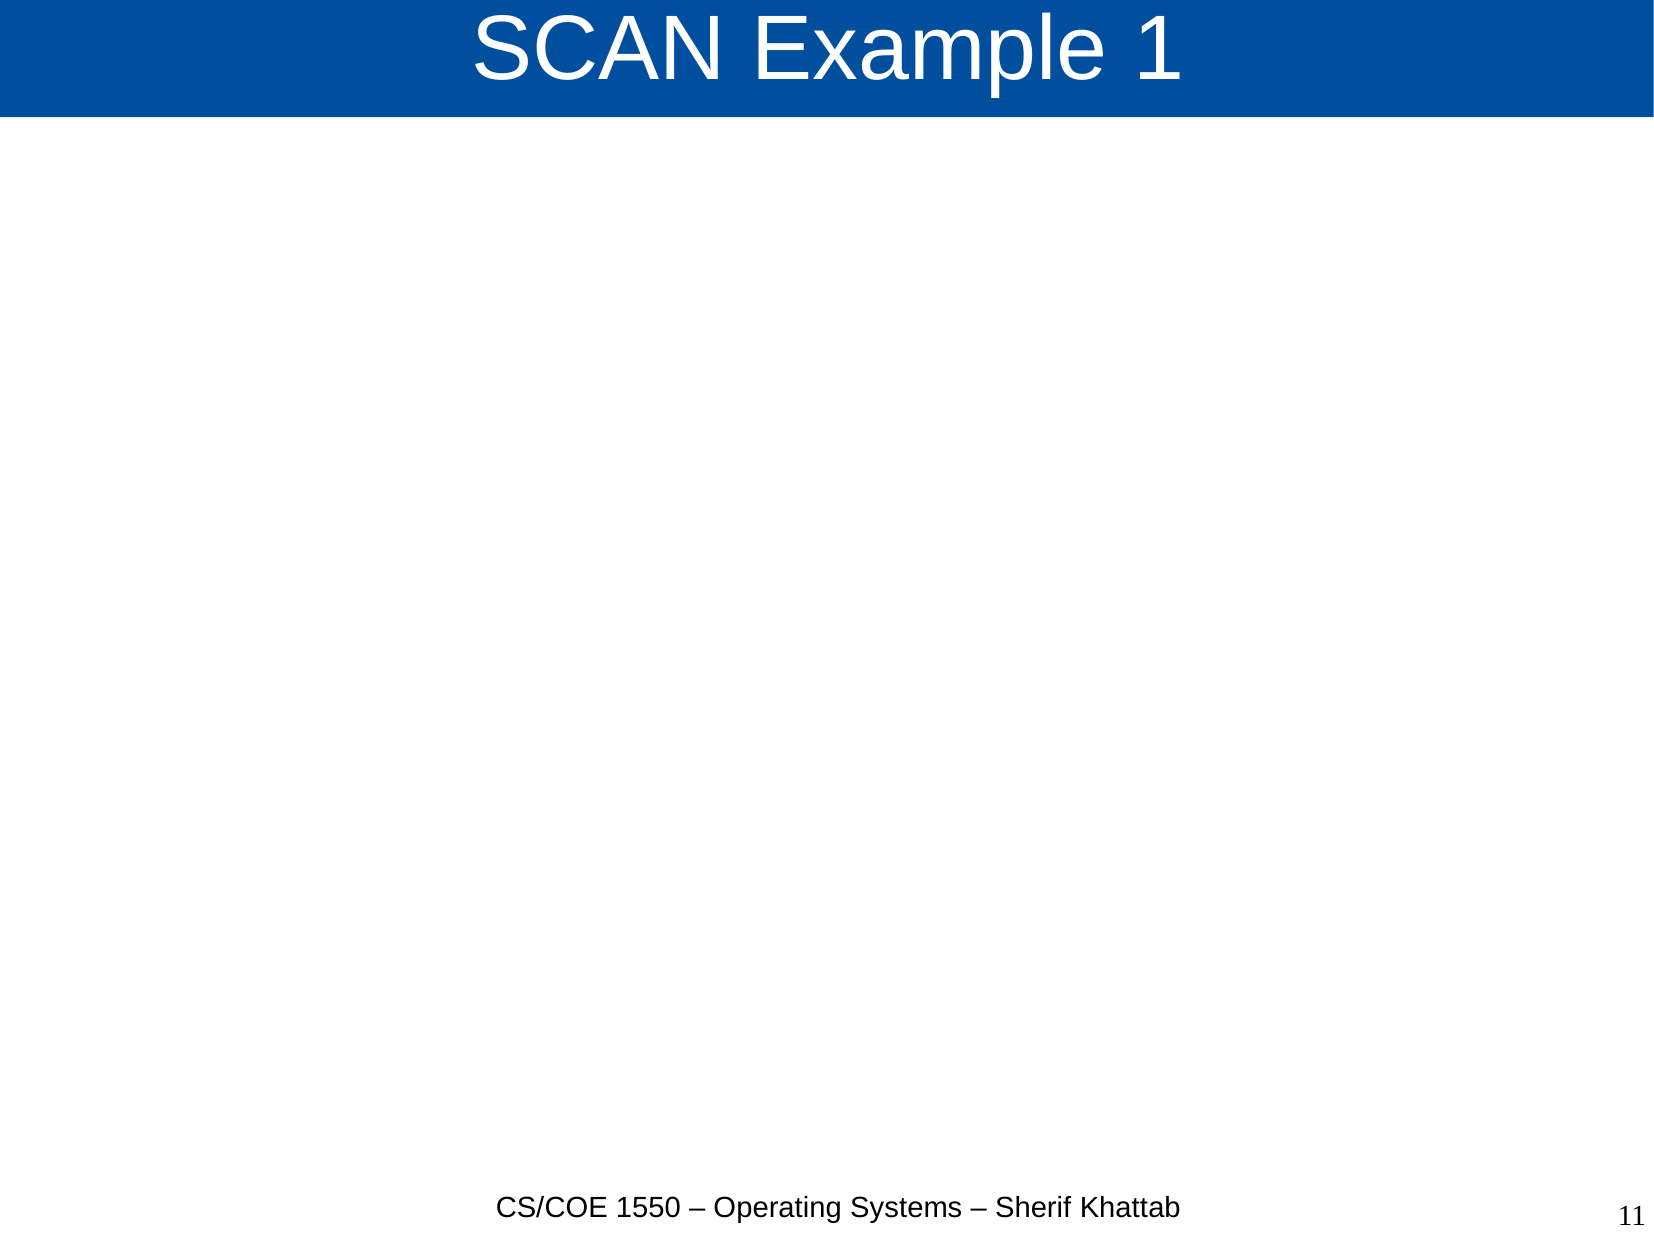

# SCAN Example 1

CS/COE 1550 – Operating Systems – Sherif Khattab
11